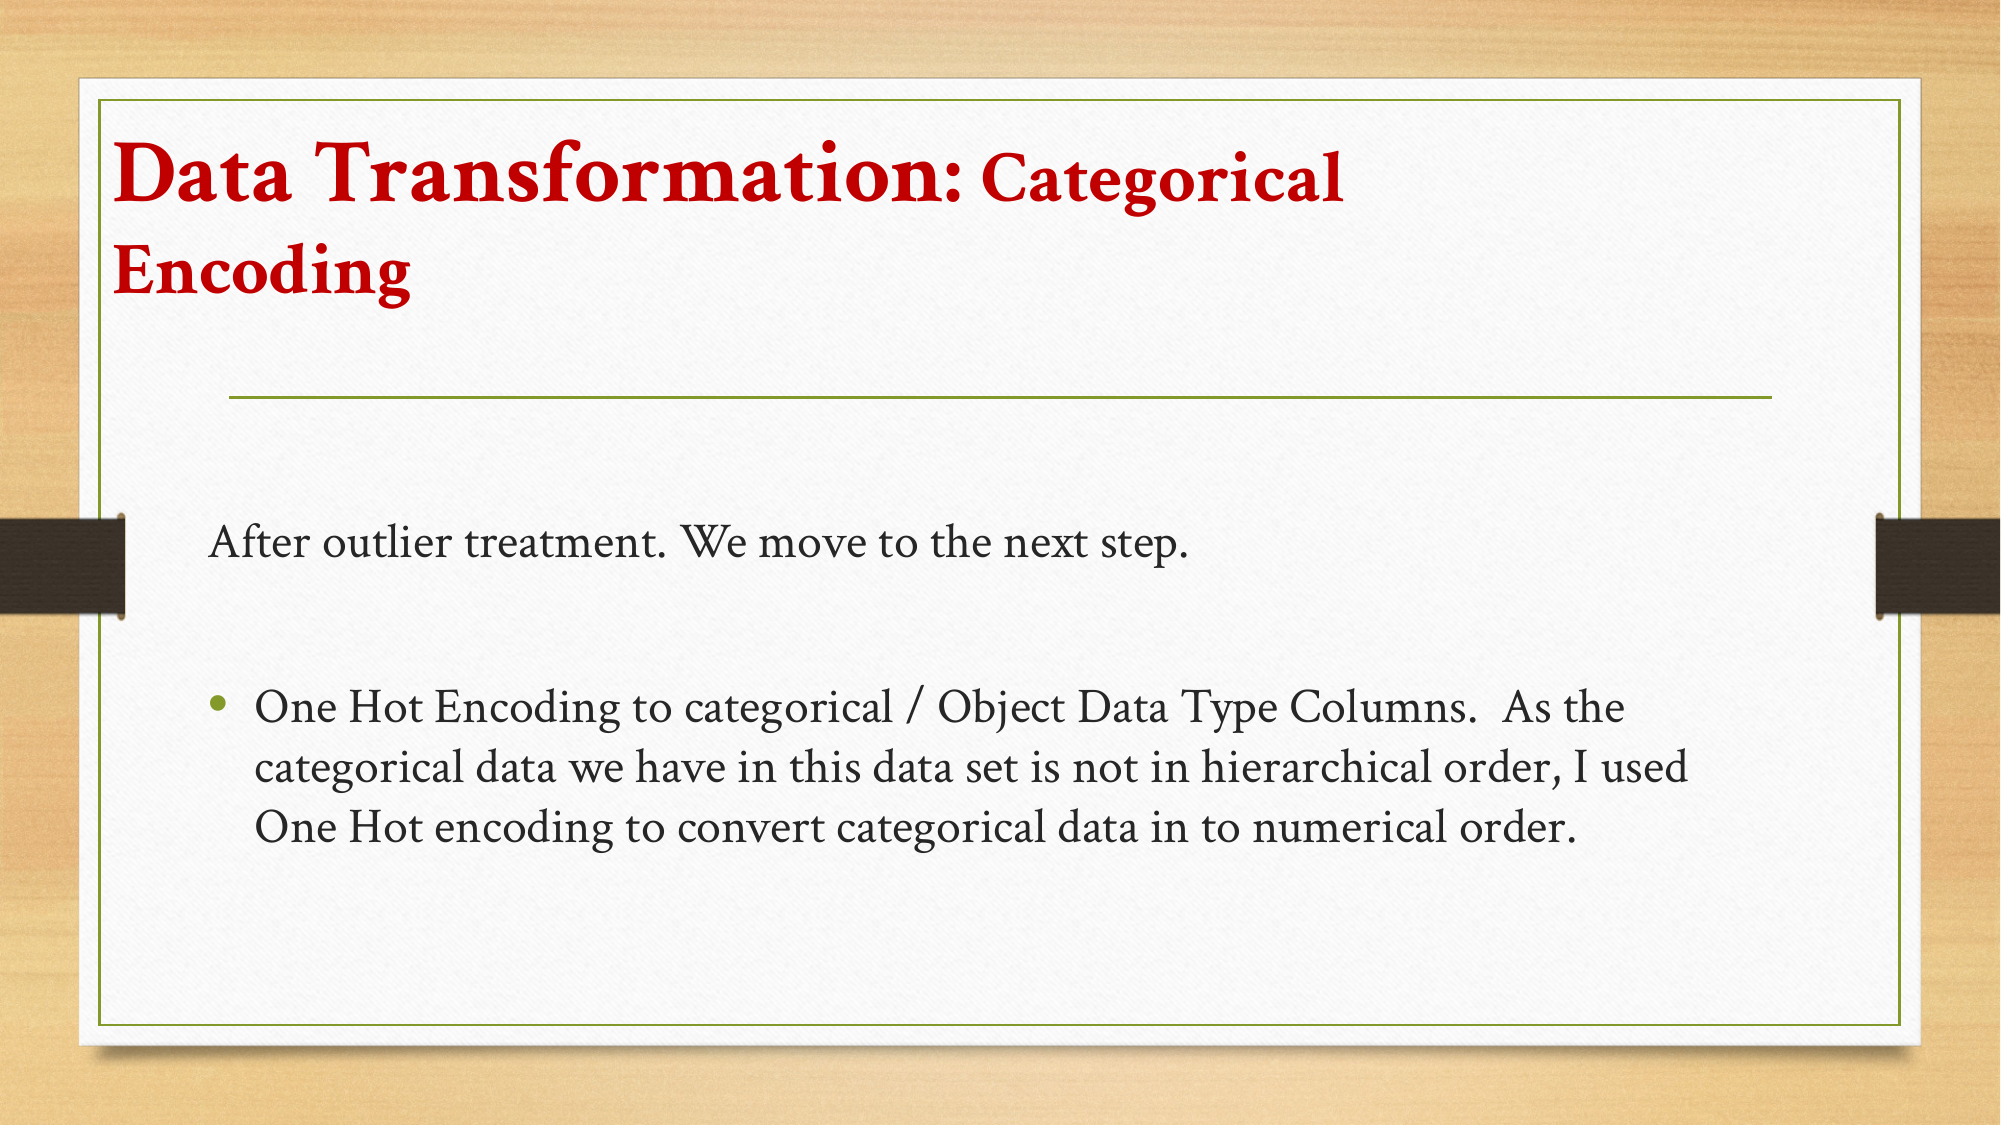

# Data Transformation: Categorical Encoding

After outlier treatment. We move to the next step.

One Hot Encoding to categorical / Object Data Type Columns.  As the categorical data we have in this data set is not in hierarchical order, I used One Hot encoding to convert categorical data in to numerical order.